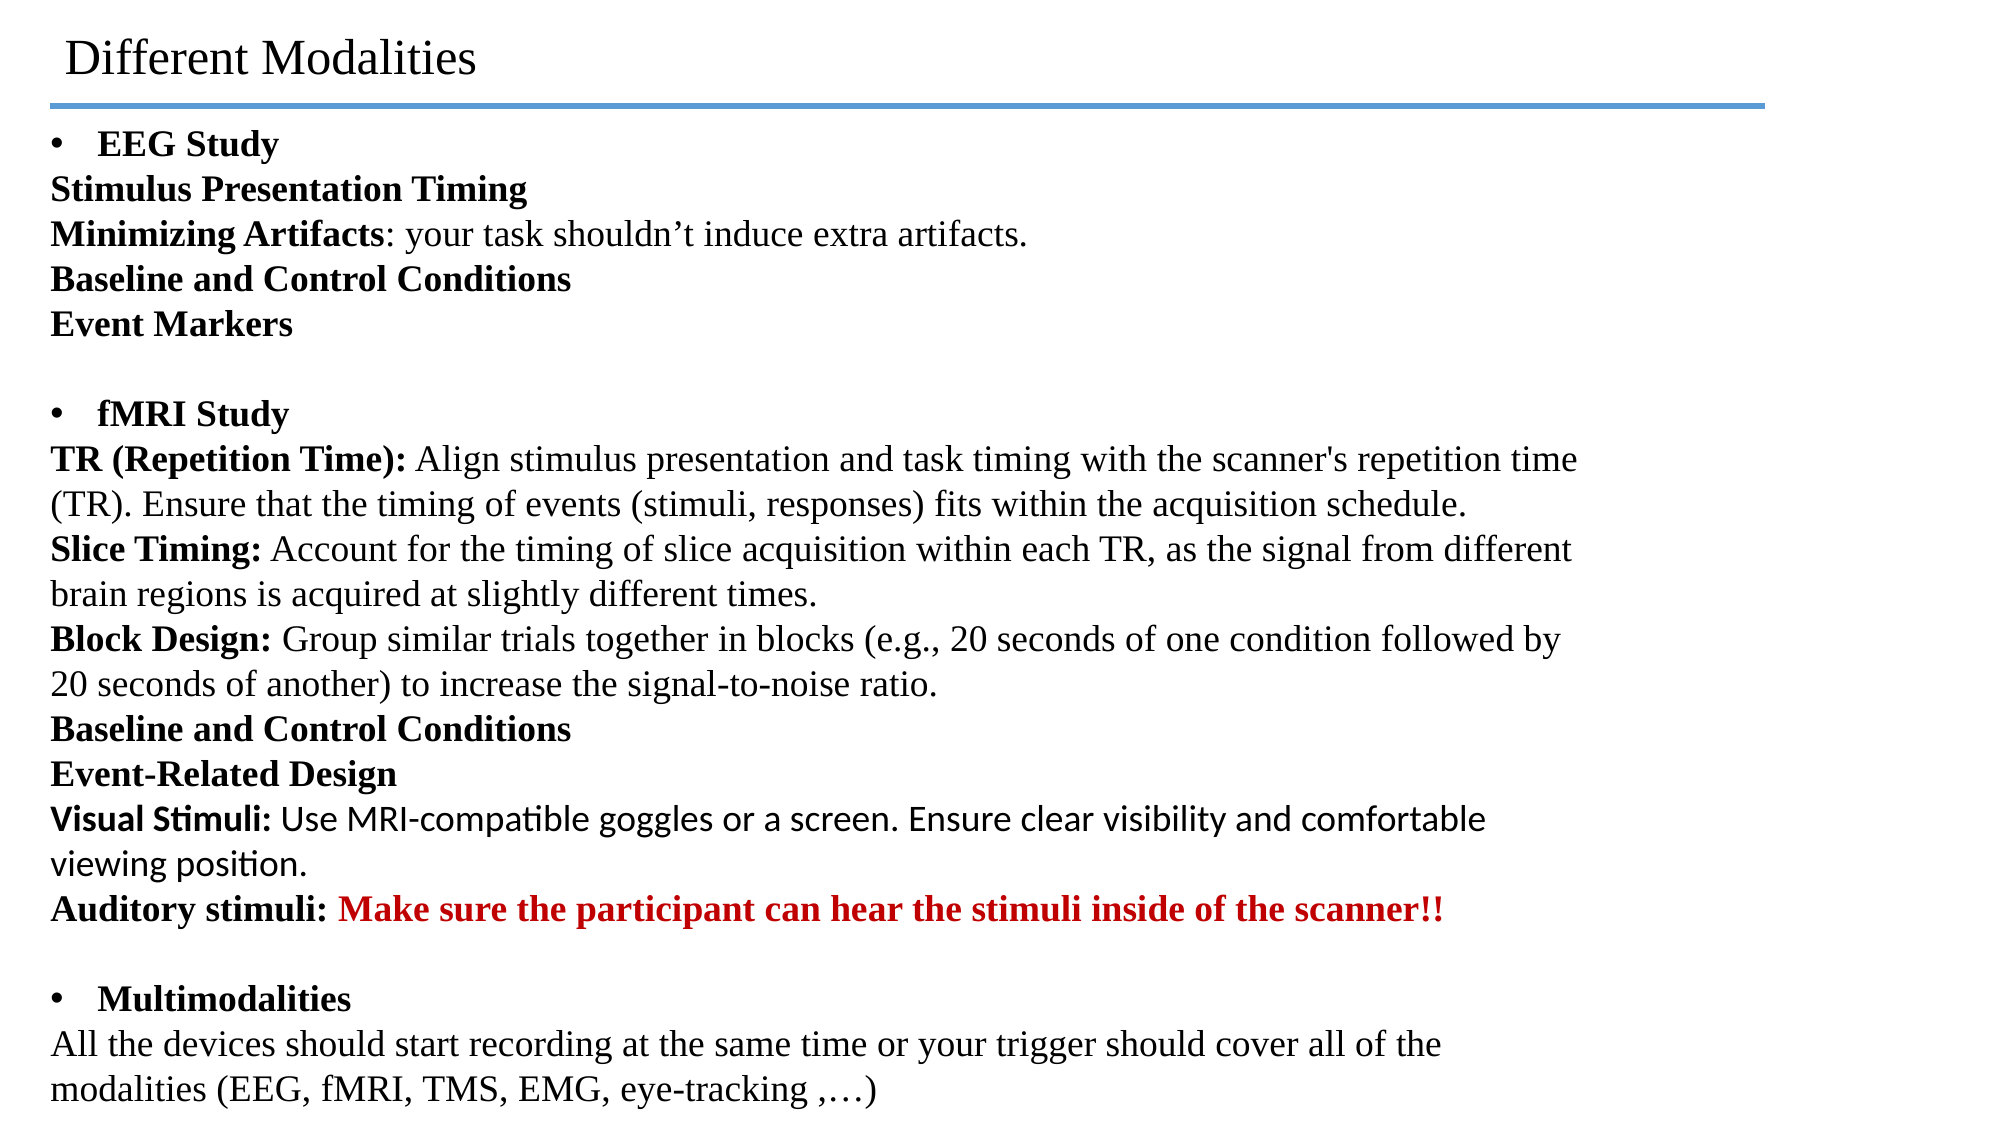

Different Modalities
EEG Study
Stimulus Presentation Timing
Minimizing Artifacts: your task shouldn’t induce extra artifacts.
Baseline and Control Conditions
Event Markers

fMRI Study
TR (Repetition Time): Align stimulus presentation and task timing with the scanner's repetition time (TR). Ensure that the timing of events (stimuli, responses) fits within the acquisition schedule.
Slice Timing: Account for the timing of slice acquisition within each TR, as the signal from different brain regions is acquired at slightly different times.
Block Design: Group similar trials together in blocks (e.g., 20 seconds of one condition followed by 20 seconds of another) to increase the signal-to-noise ratio.
Baseline and Control Conditions
Event-Related Design
Visual Stimuli: Use MRI-compatible goggles or a screen. Ensure clear visibility and comfortable viewing position.
Auditory stimuli: Make sure the participant can hear the stimuli inside of the scanner!!

Multimodalities
All the devices should start recording at the same time or your trigger should cover all of the modalities (EEG, fMRI, TMS, EMG, eye-tracking ,…)